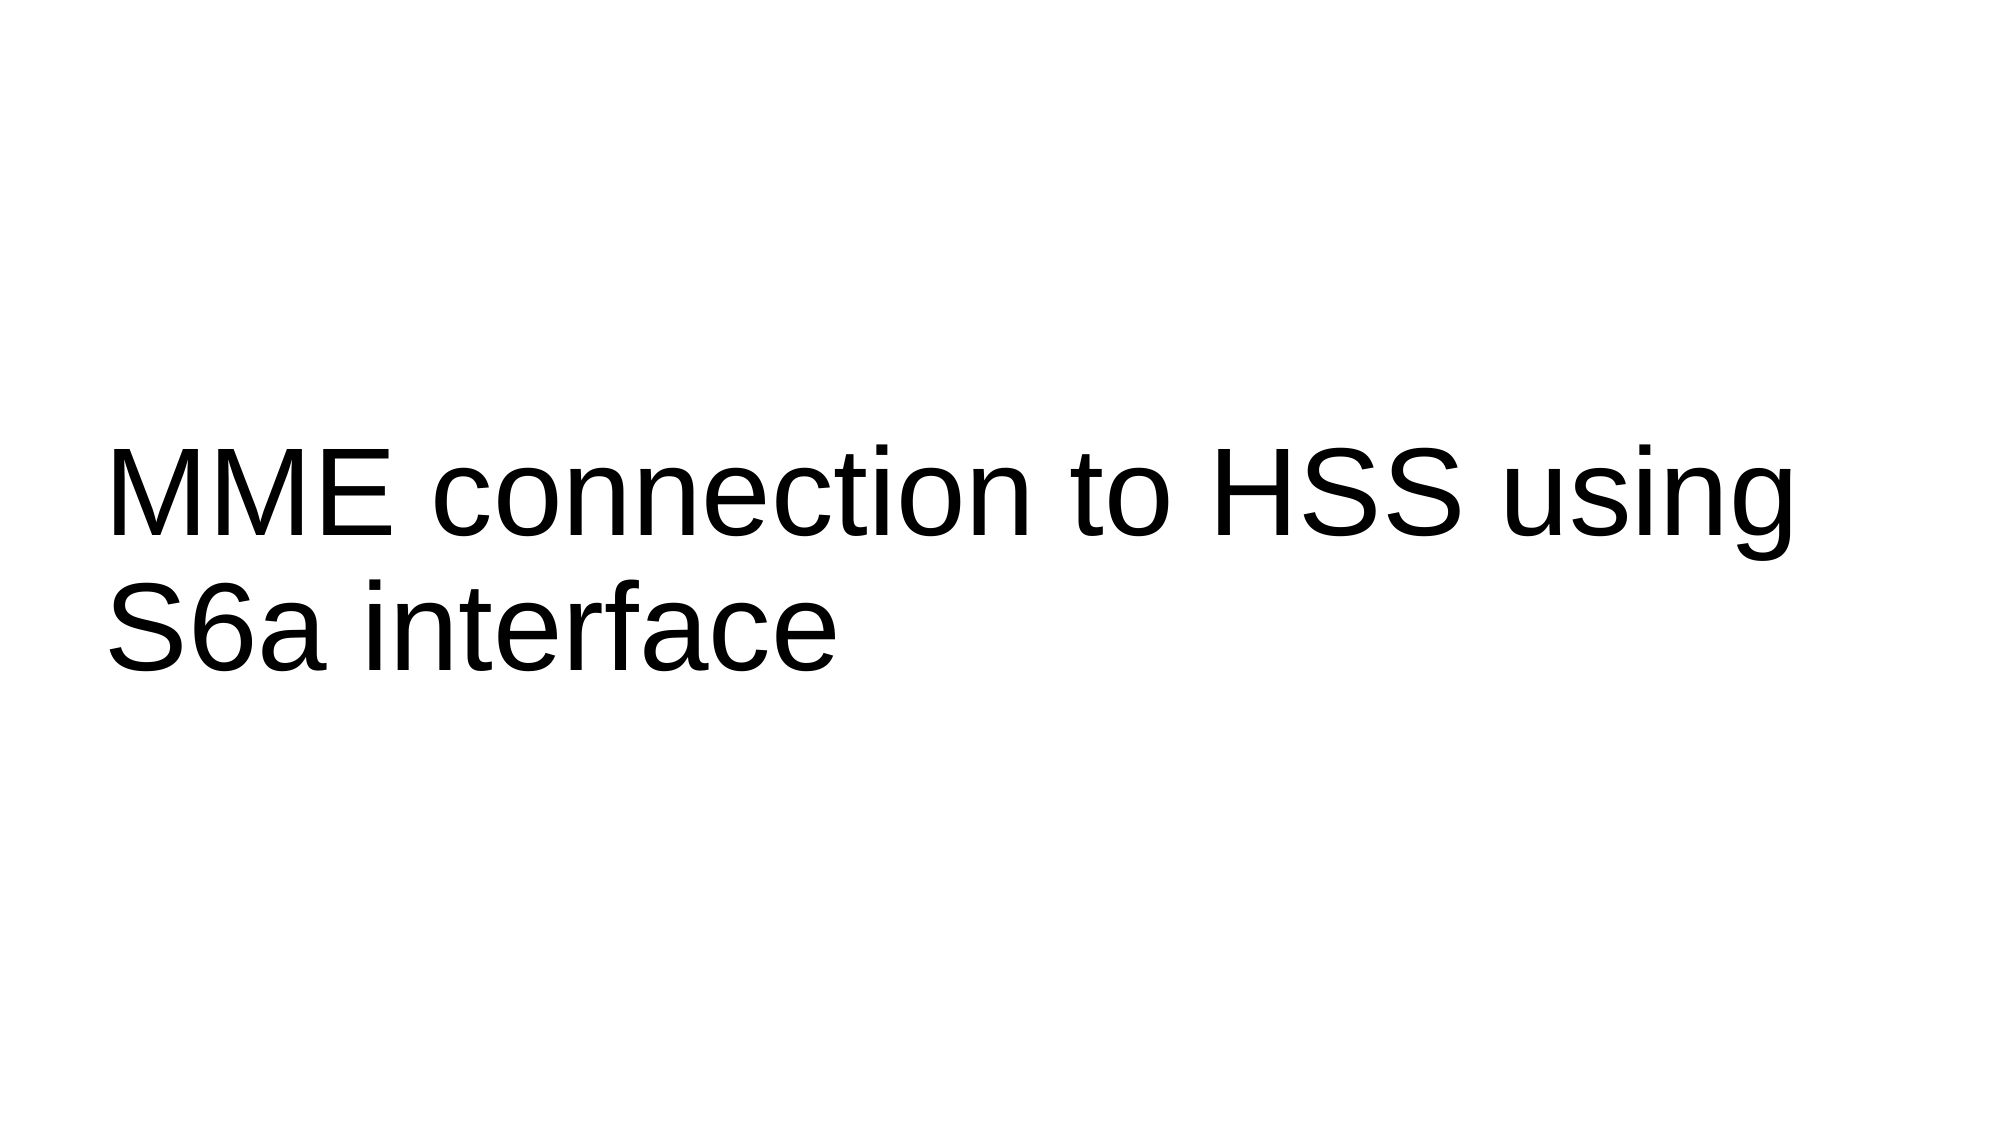

# MME connection to HSS using S6a interface